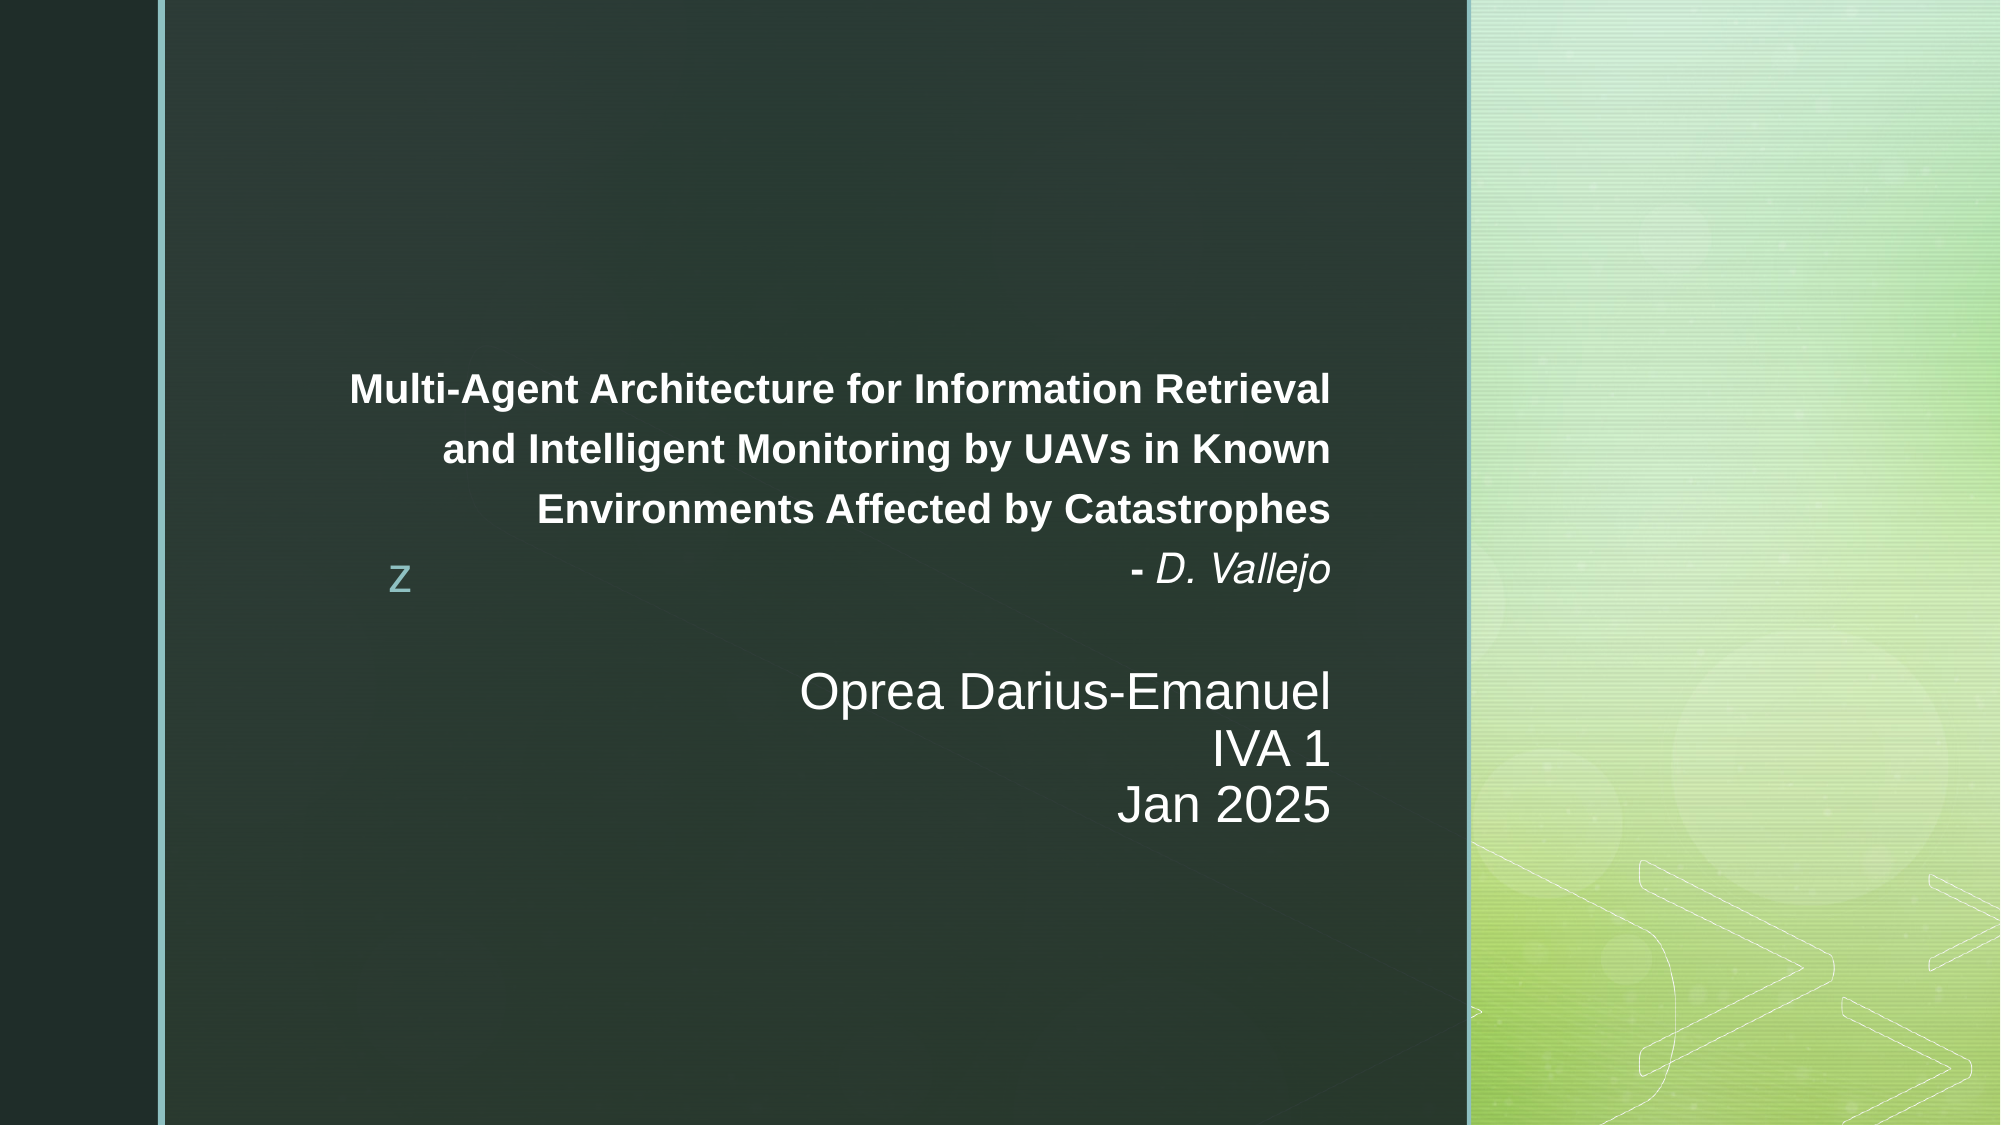

Multi-Agent Architecture for Information Retrieval and Intelligent Monitoring by UAVs in Known Environments Affected by Catastrophes
- D. Vallejo

# Oprea Darius-Emanuel IVA 1 Jan 2025